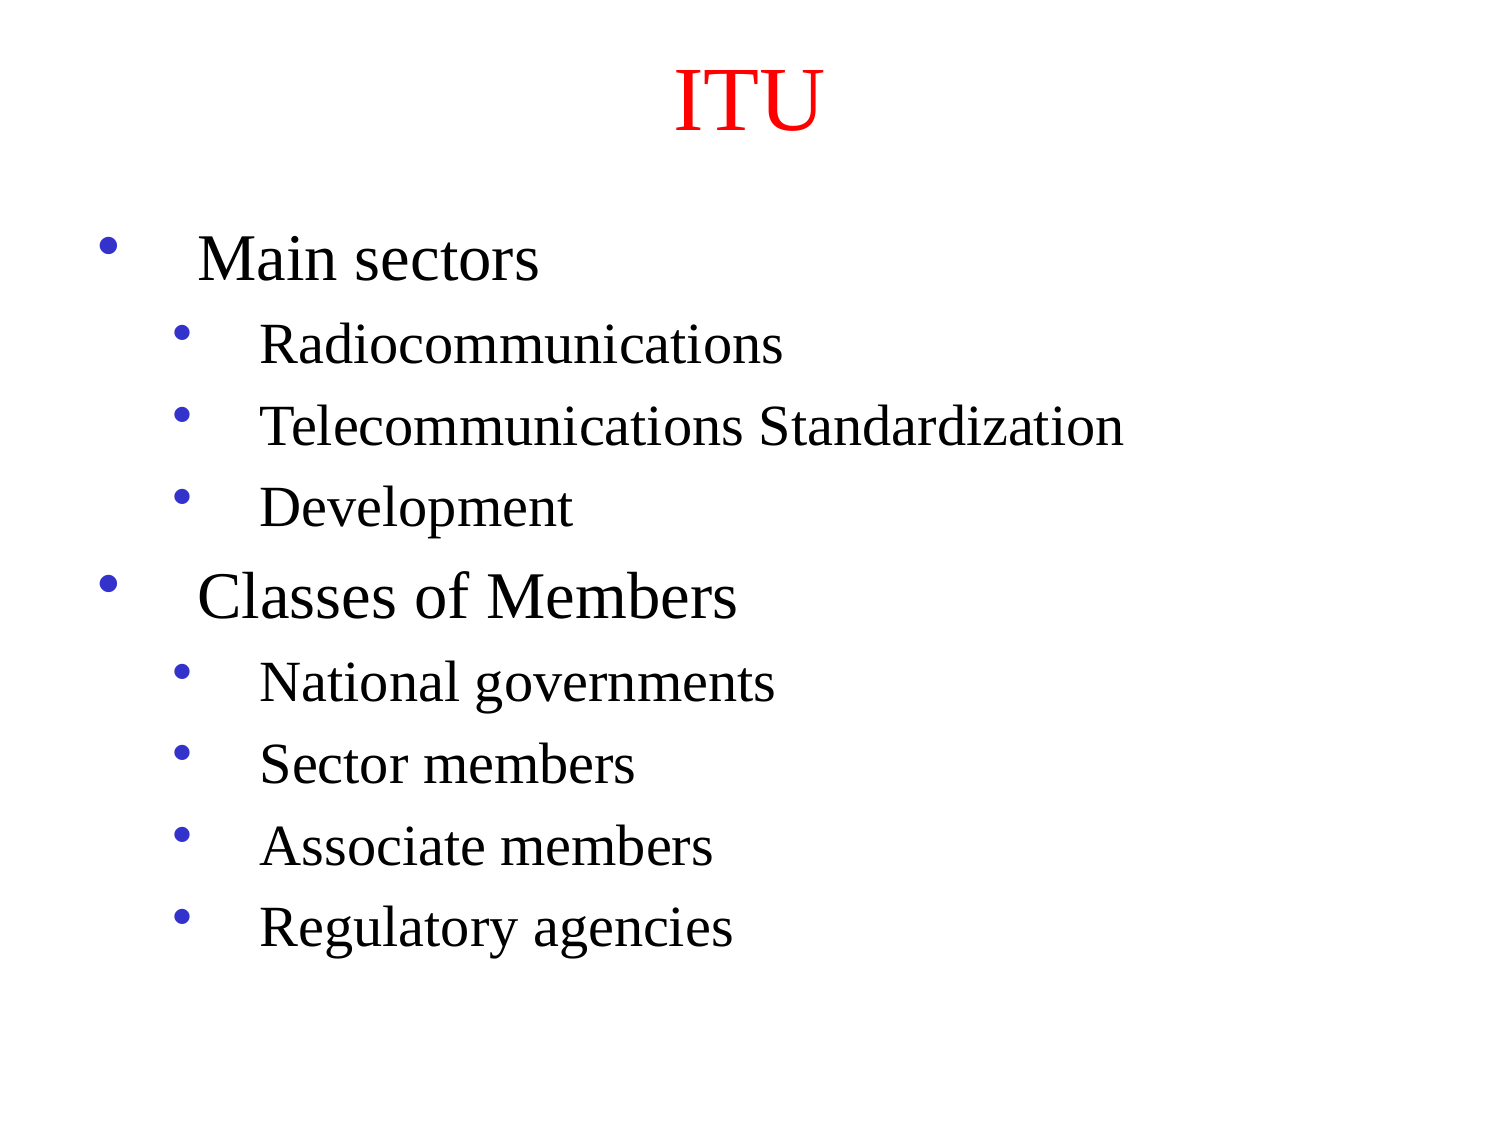

# ITU
Main sectors
Radiocommunications
Telecommunications Standardization
Development
Classes of Members
National governments
Sector members
Associate members
Regulatory agencies